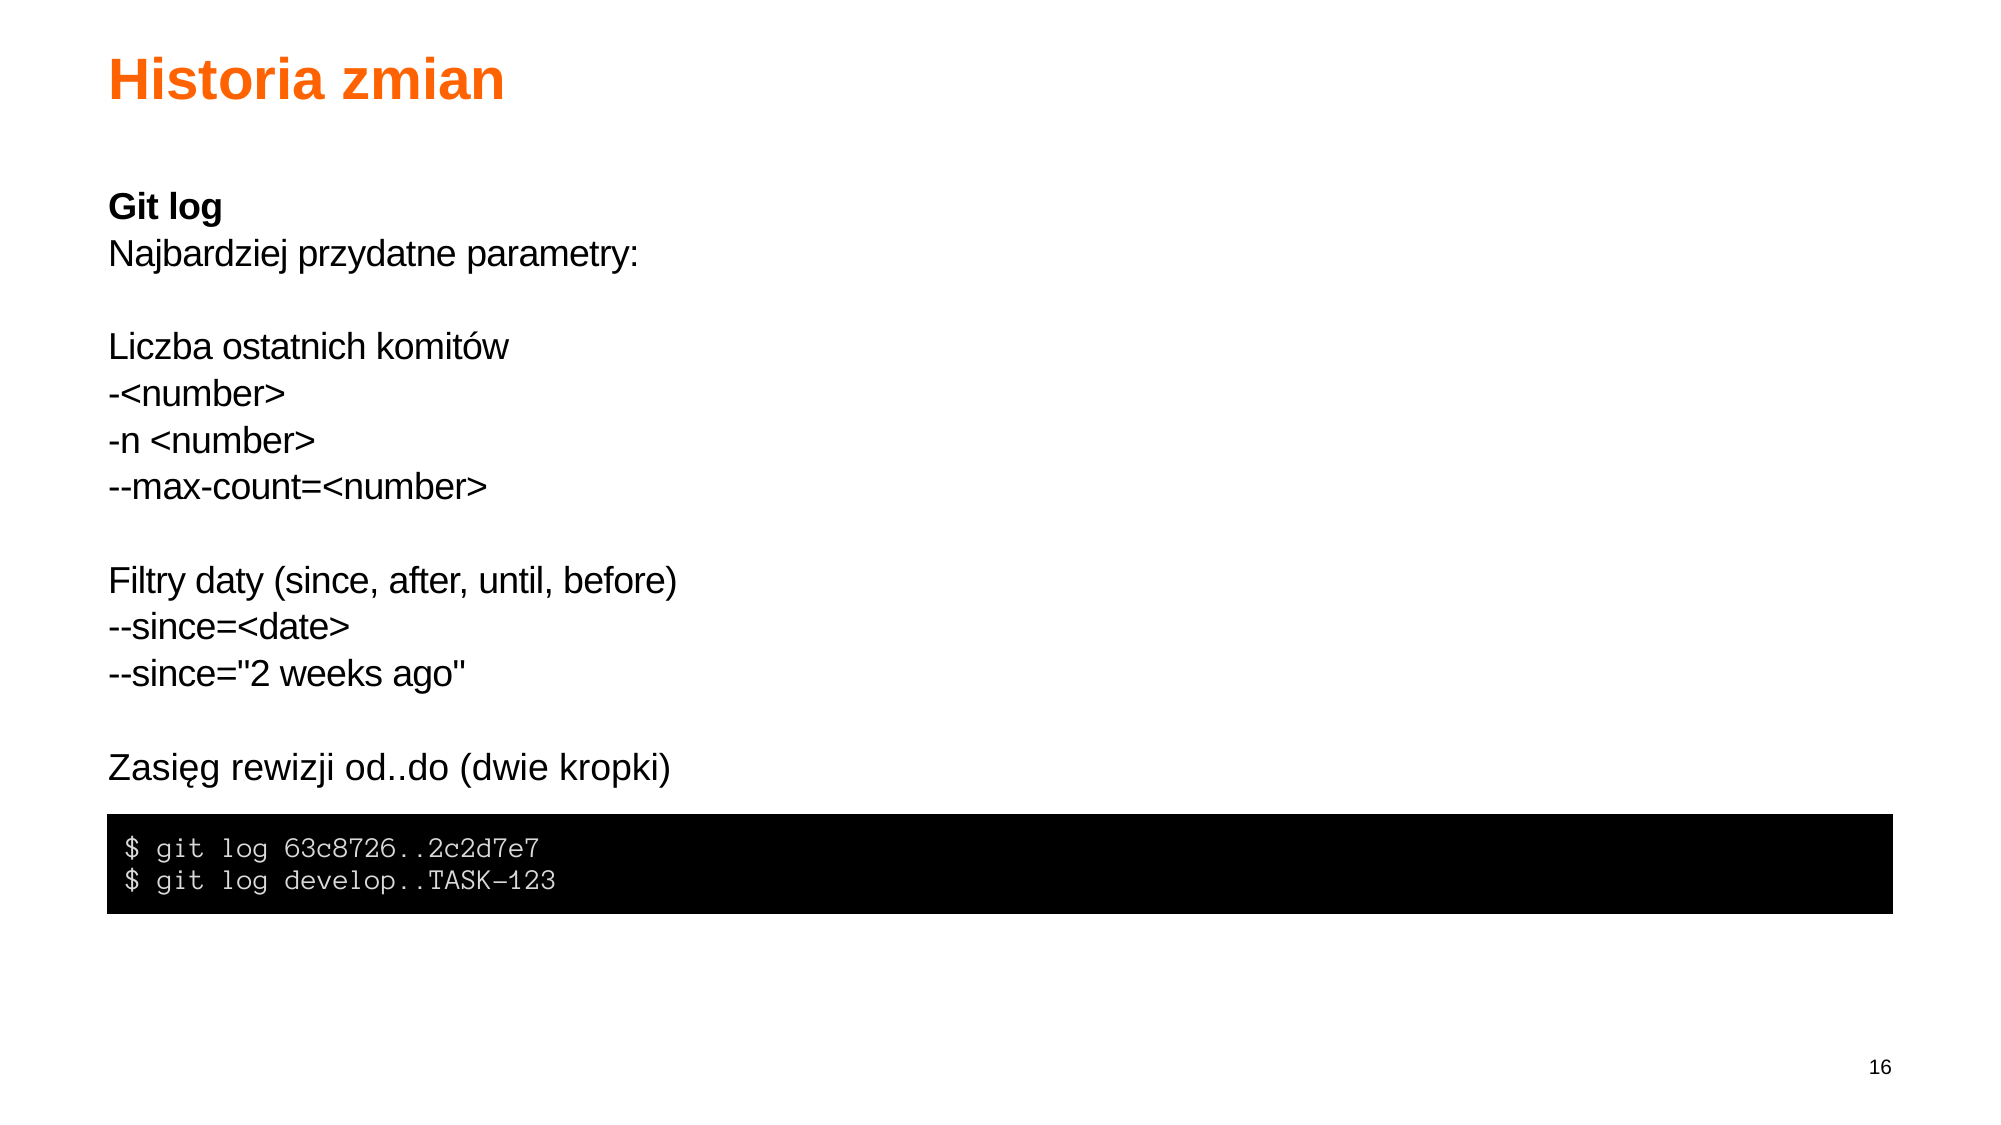

# Historia zmian
Git log
Najbardziej przydatne parametry:

Liczba ostatnich komitów
-<number>
-n <number>
--max-count=<number>

Filtry daty (since, after, until, before)
--since=<date>
--since="2 weeks ago"

Zasięg rewizji od..do (dwie kropki)

$ git log 63c8726..2c2d7e7
$ git log develop..TASK-123

16